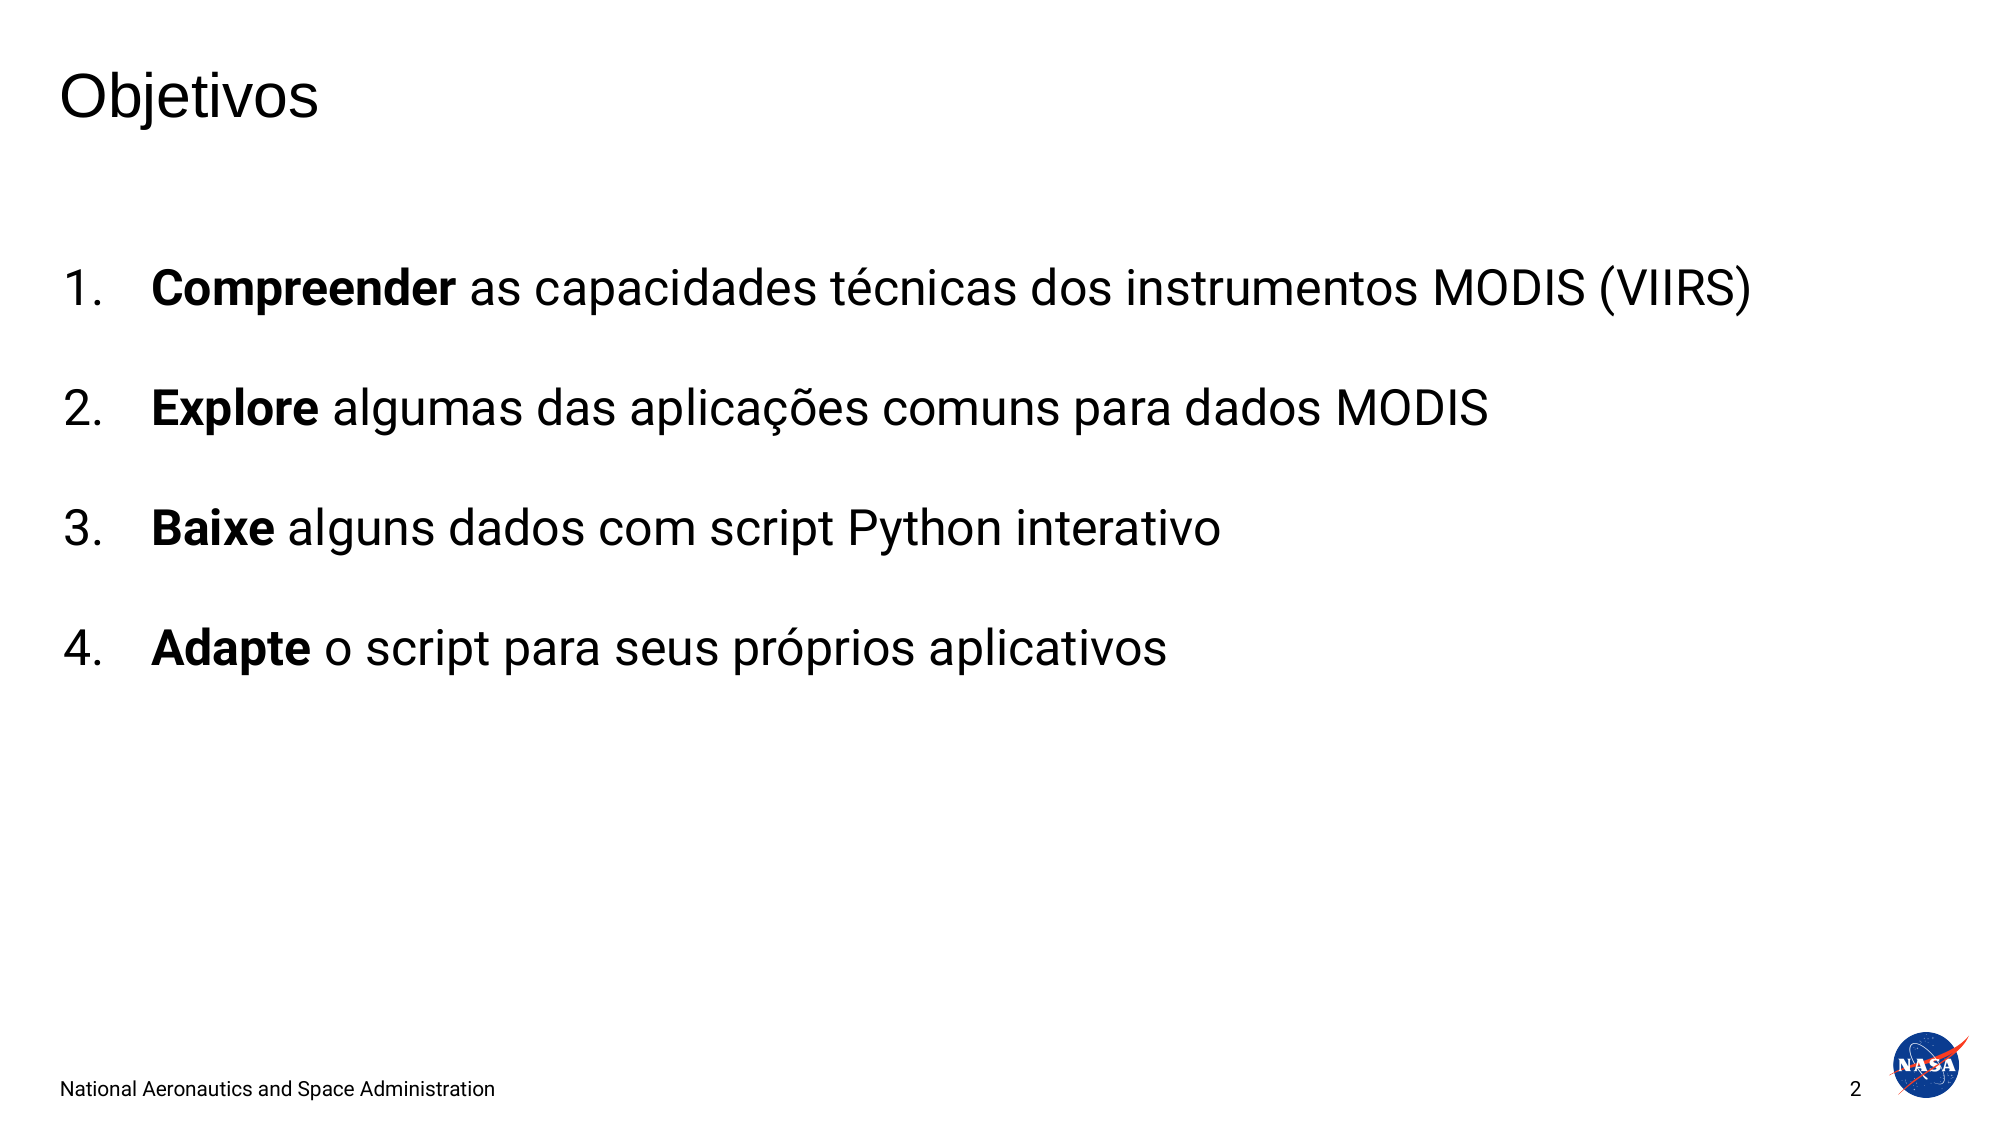

# Objetivos
 Compreender as capacidades técnicas dos instrumentos MODIS (VIIRS)
 Explore algumas das aplicações comuns para dados MODIS
 Baixe alguns dados com script Python interativo
 Adapte o script para seus próprios aplicativos